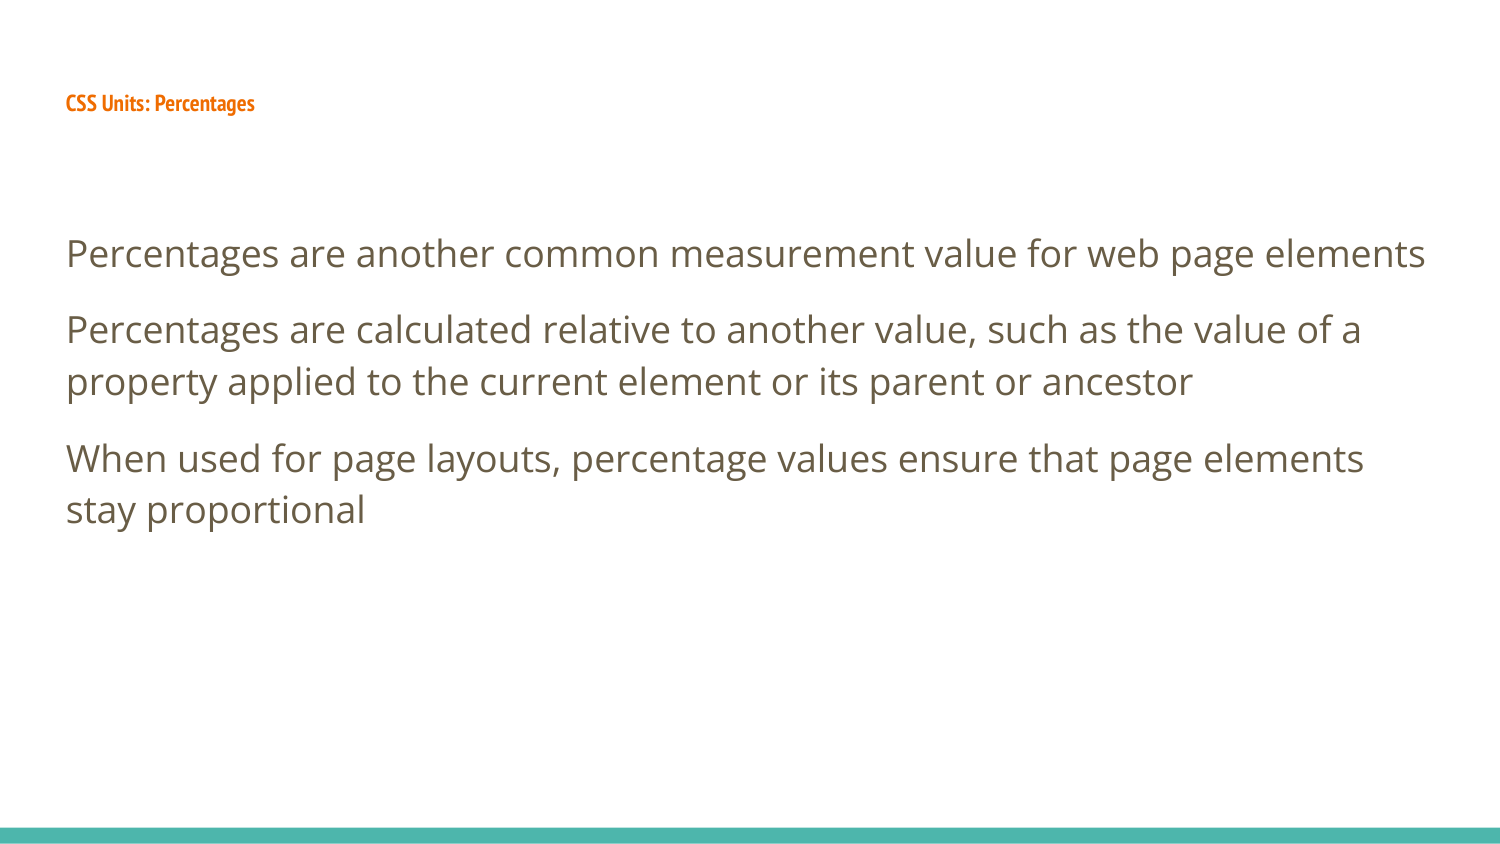

CSS Units: Percentages
Percentages are another common measurement value for web page elements
Percentages are calculated relative to another value, such as the value of a property applied to the current element or its parent or ancestor
When used for page layouts, percentage values ensure that page elements stay proportional